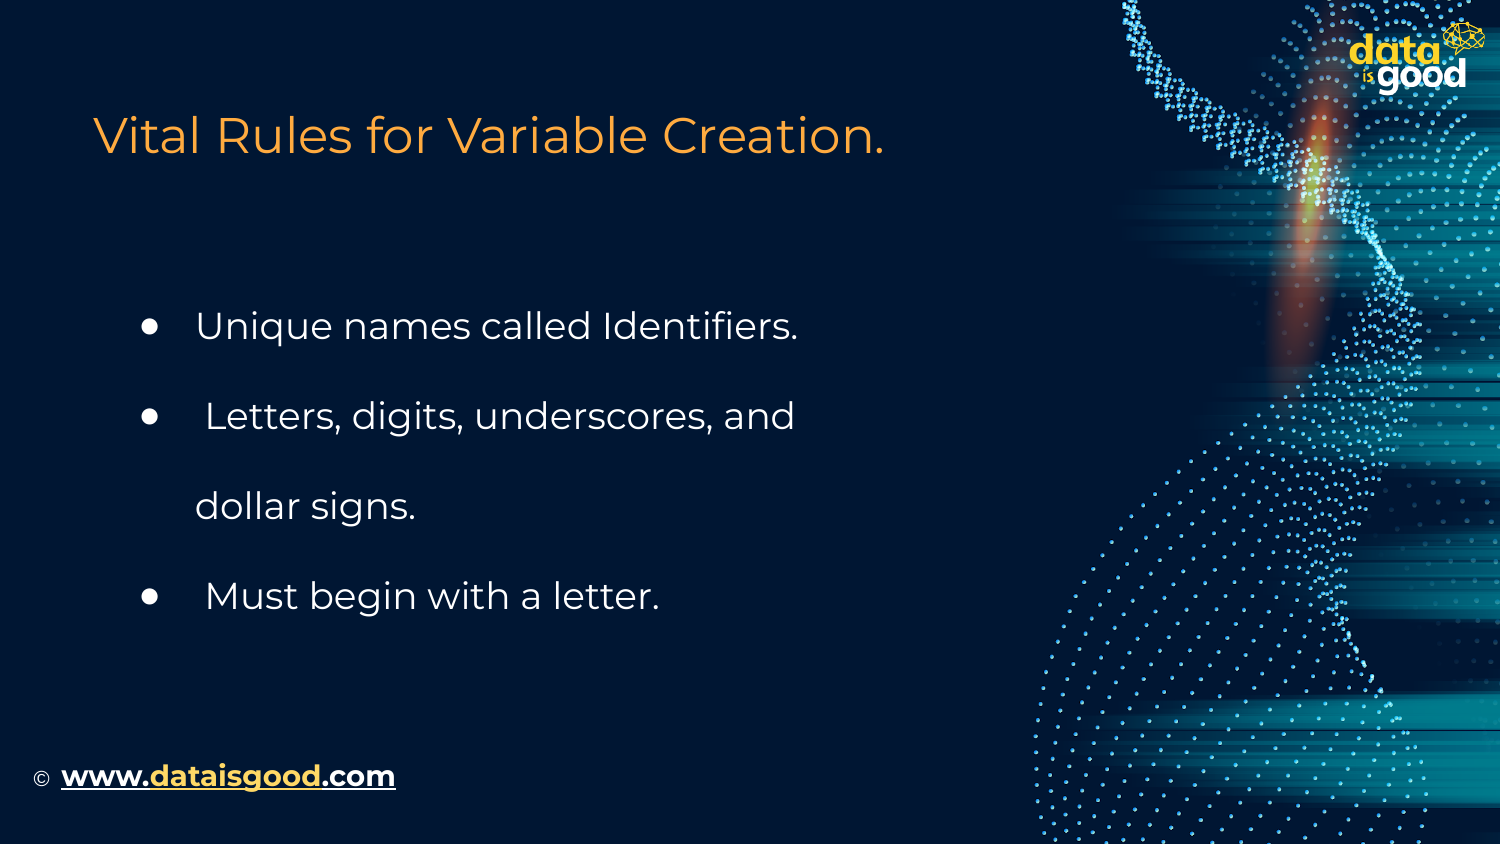

# Vital Rules for Variable Creation.
Unique names called Identifiers.
 Letters, digits, underscores, and dollar signs.
 Must begin with a letter.